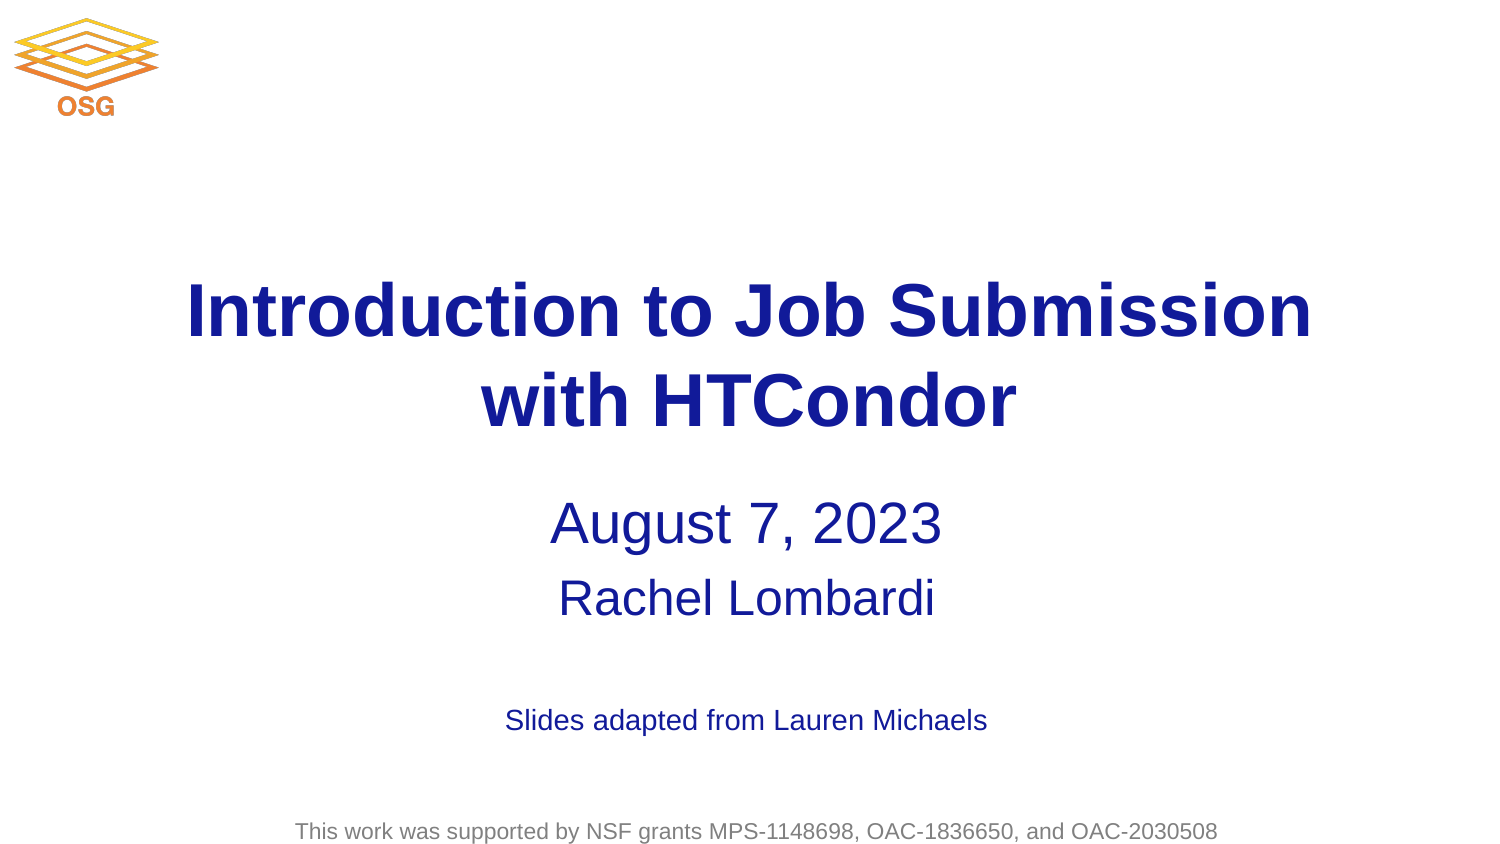

# Introduction to Job Submission with HTCondor
August 7, 2023
Rachel Lombardi

Slides adapted from Lauren Michaels
This work was supported by NSF grants MPS-1148698, OAC-1836650, and OAC-2030508